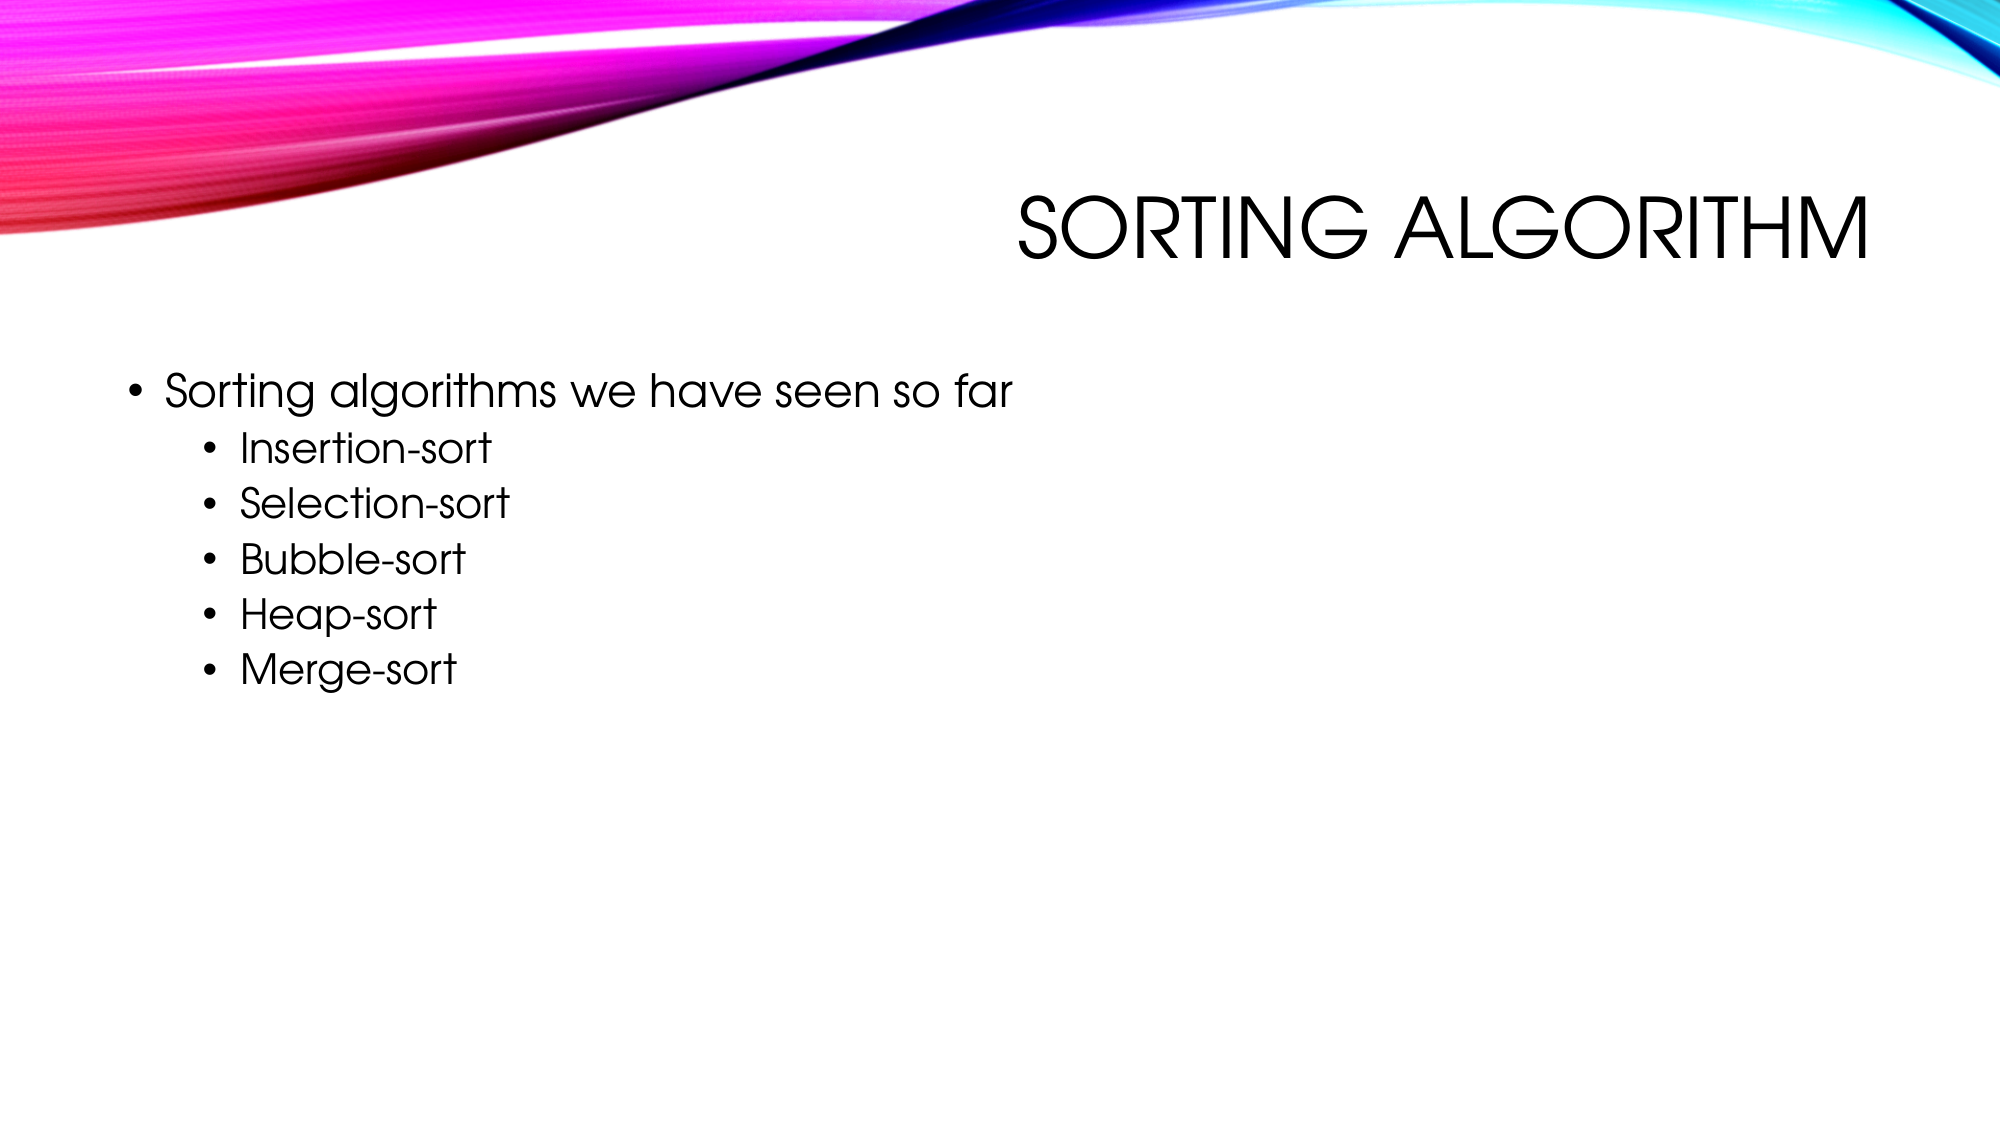

# Sorting algorithm
Sorting algorithms we have seen so far
Insertion-sort
Selection-sort
Bubble-sort
Heap-sort
Merge-sort